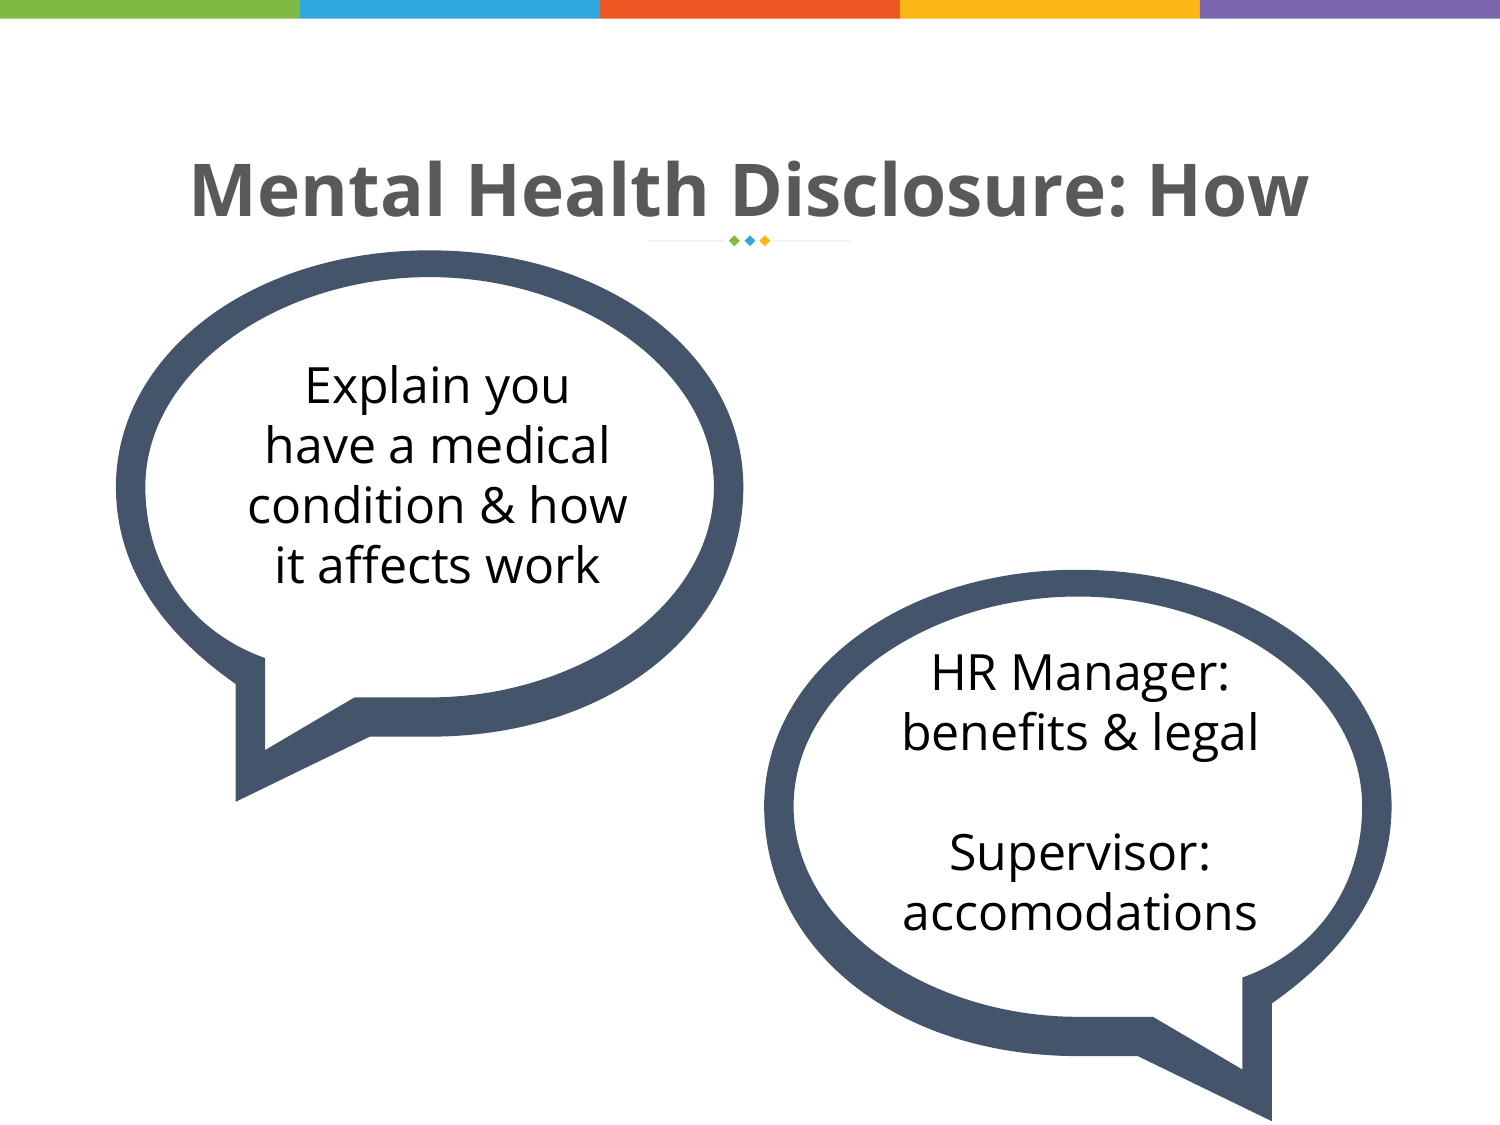

Mental Health Disclosure: How

Explain you have a medical condition & how it affects work

HR Manager: benefits & legal

Supervisor: accomodations